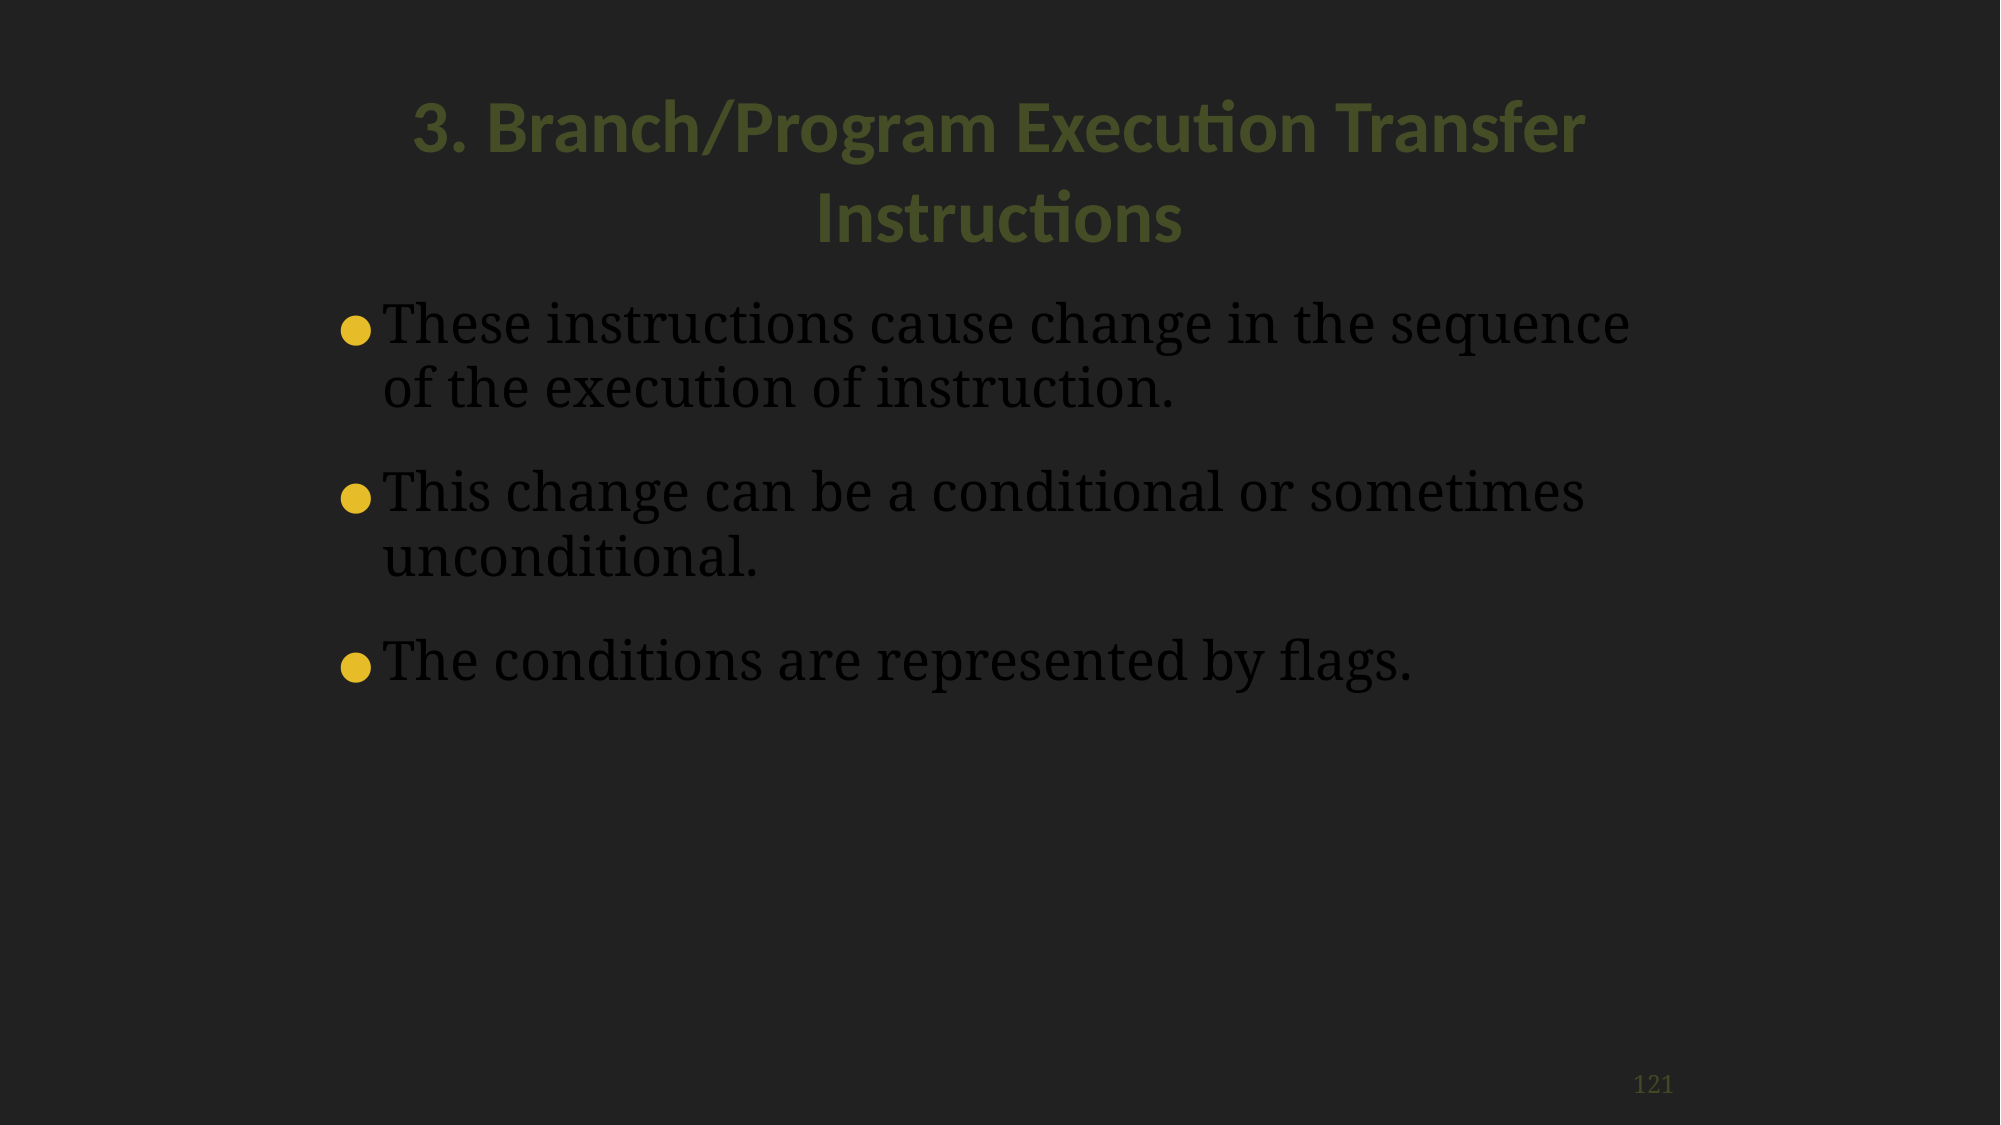

3. Branch/Program Execution Transfer Instructions
These instructions cause change in the sequence of the execution of instruction.
This change can be a conditional or sometimes unconditional.
The conditions are represented by flags.
121